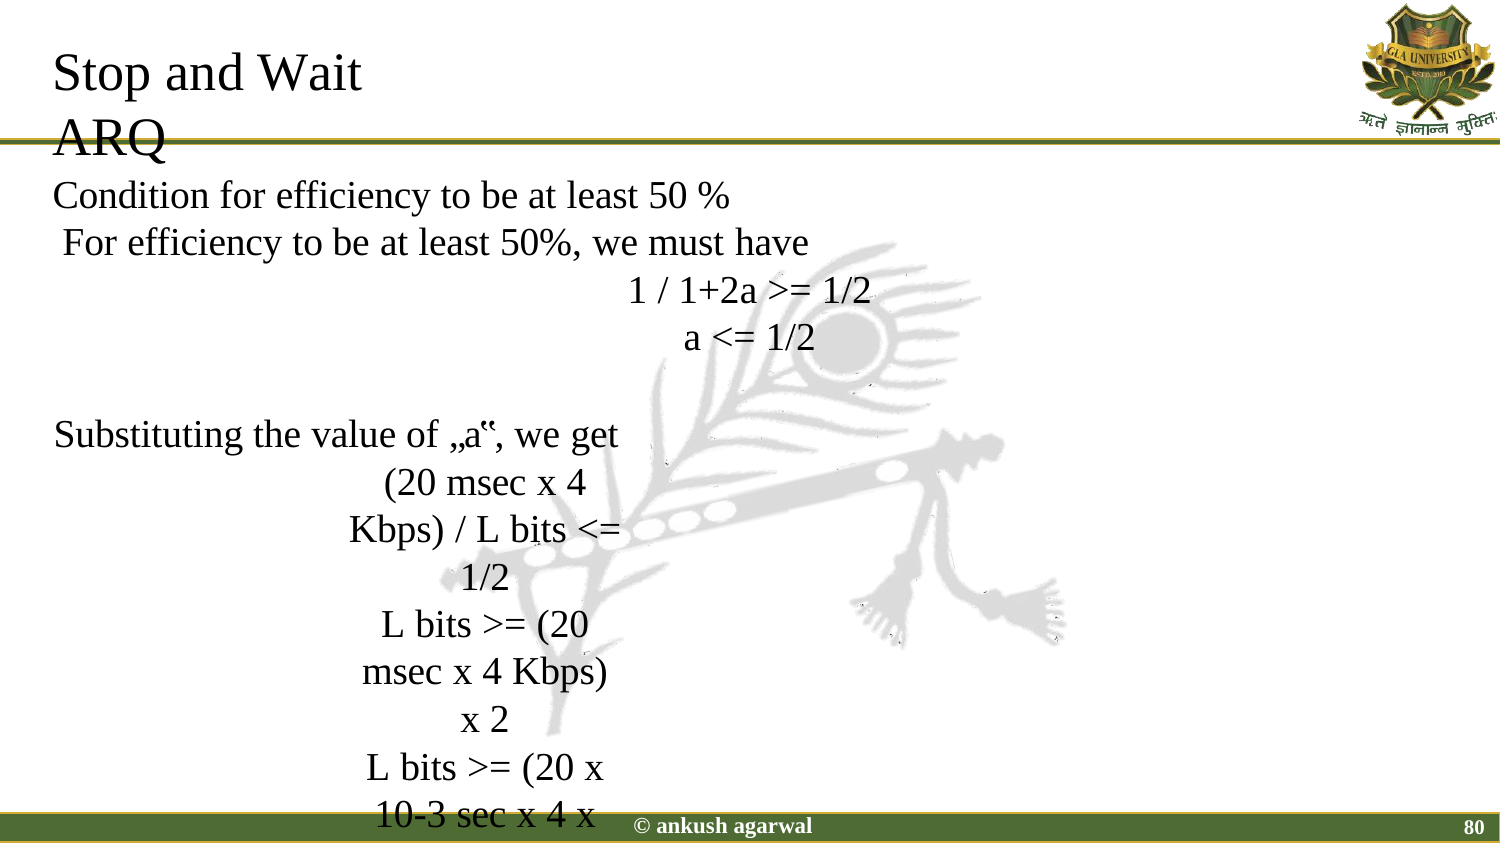

# Stop and Wait ARQ
Condition for efficiency to be at least 50 %
For efficiency to be at least 50%, we must have
1 / 1+2a >= 1/2
a <= 1/2

Substituting the value of „a‟, we get
(20 msec x 4 Kbps) / L bits <= 1/2
L bits >= (20 msec x 4 Kbps) x 2
L bits >= (20 x 10-3 sec x 4 x 103 bits per sec) x 2
L bits >= 20 x 4 bits x 2
L >= 160

From here, frame size must be at least 160 bits
© ankush agarwal
80